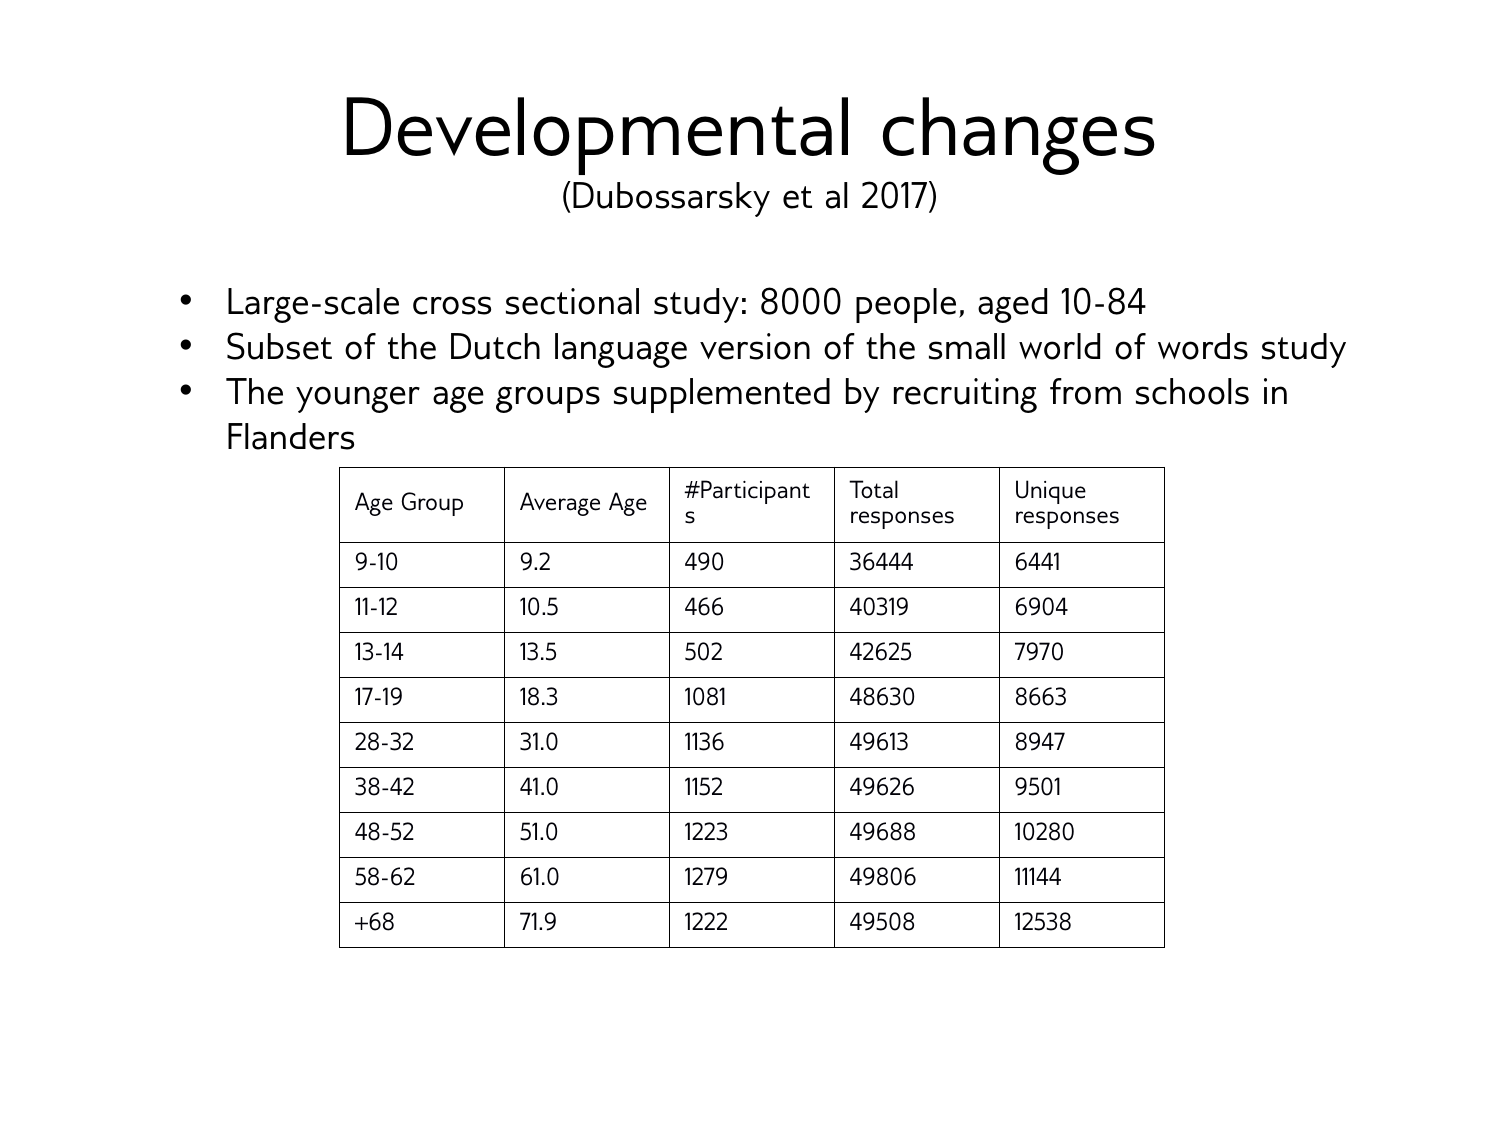

# Developmental changes
(Dubossarsky et al 2017)
Large-scale cross sectional study: 8000 people, aged 10-84
Subset of the Dutch language version of the small world of words study
The younger age groups supplemented by recruiting from schools in Flanders
| Age Group | Average Age | #Participants | Total responses | Unique responses |
| --- | --- | --- | --- | --- |
| 9-10 | 9.2 | 490 | 36444 | 6441 |
| 11-12 | 10.5 | 466 | 40319 | 6904 |
| 13-14 | 13.5 | 502 | 42625 | 7970 |
| 17-19 | 18.3 | 1081 | 48630 | 8663 |
| 28-32 | 31.0 | 1136 | 49613 | 8947 |
| 38-42 | 41.0 | 1152 | 49626 | 9501 |
| 48-52 | 51.0 | 1223 | 49688 | 10280 |
| 58-62 | 61.0 | 1279 | 49806 | 11144 |
| +68 | 71.9 | 1222 | 49508 | 12538 |